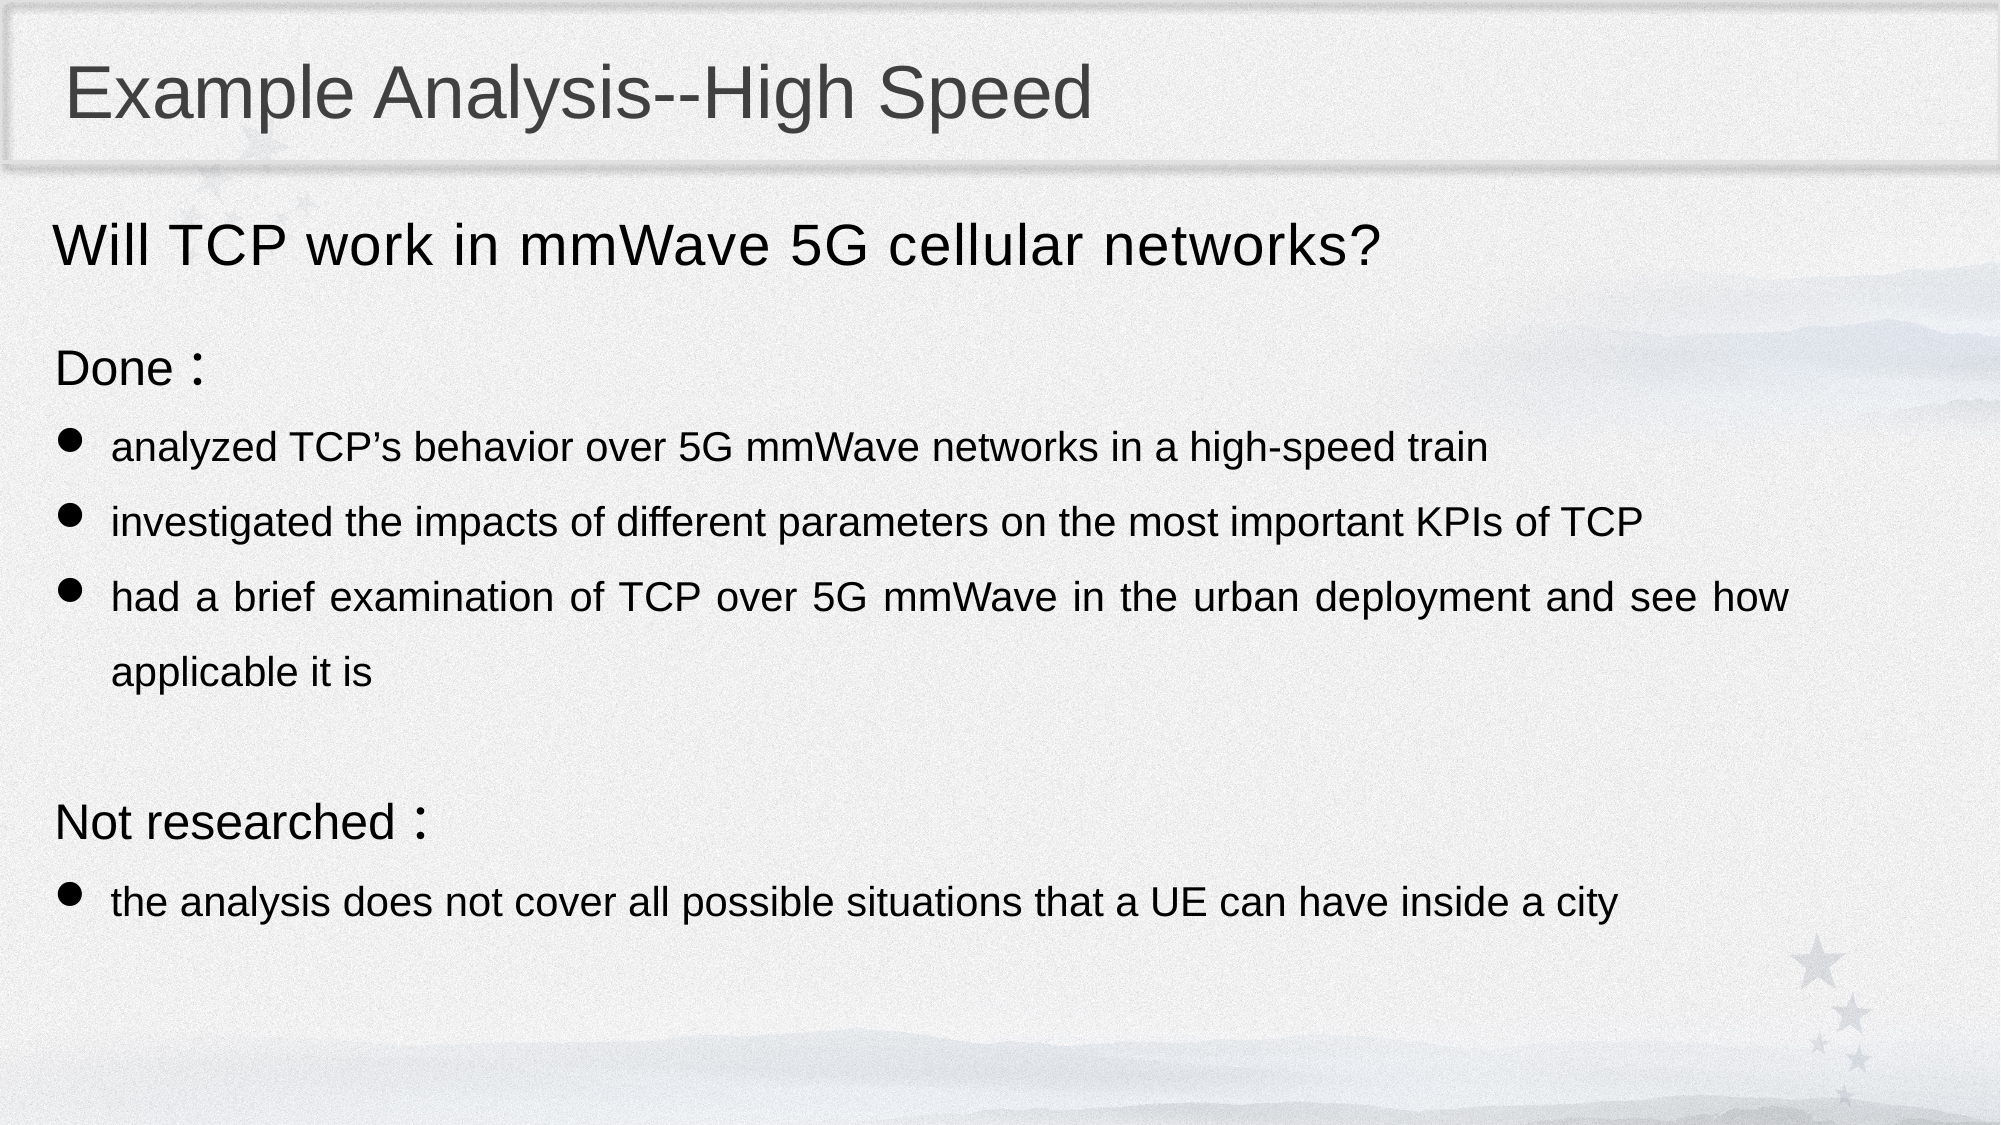

Example Analysis--High Speed
Will TCP work in mmWave 5G cellular networks?
Done：
analyzed TCP’s behavior over 5G mmWave networks in a high-speed train
investigated the impacts of different parameters on the most important KPIs of TCP
had a brief examination of TCP over 5G mmWave in the urban deployment and see how applicable it is
Not researched：
the analysis does not cover all possible situations that a UE can have inside a city